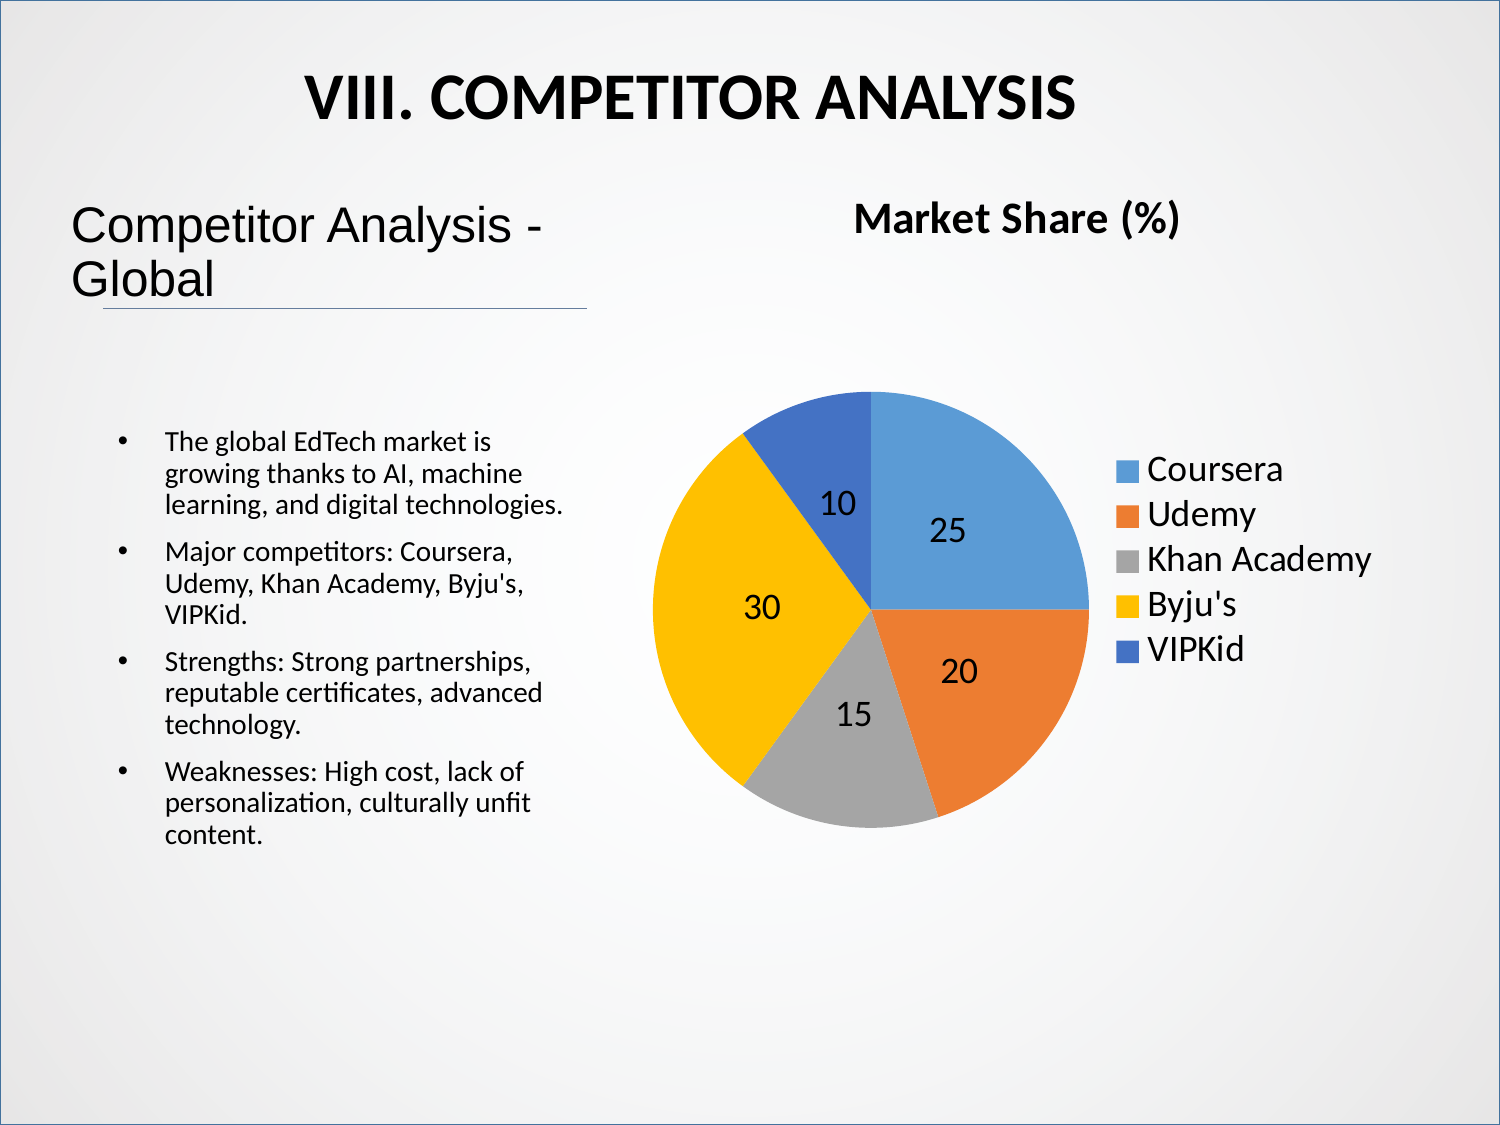

VIII. COMPETITOR ANALYSIS
# Competitor Analysis - Global

### Chart:

| Category | Market Share (%) |
|---|---|
| Coursera | 25.0 |
| Udemy | 20.0 |
| Khan Academy | 15.0 |
| Byju's | 30.0 |
| VIPKid | 10.0 |
The global EdTech market is growing thanks to AI, machine learning, and digital technologies.
Major competitors: Coursera, Udemy, Khan Academy, Byju's, VIPKid.
Strengths: Strong partnerships, reputable certificates, advanced technology.
Weaknesses: High cost, lack of personalization, culturally unfit content.